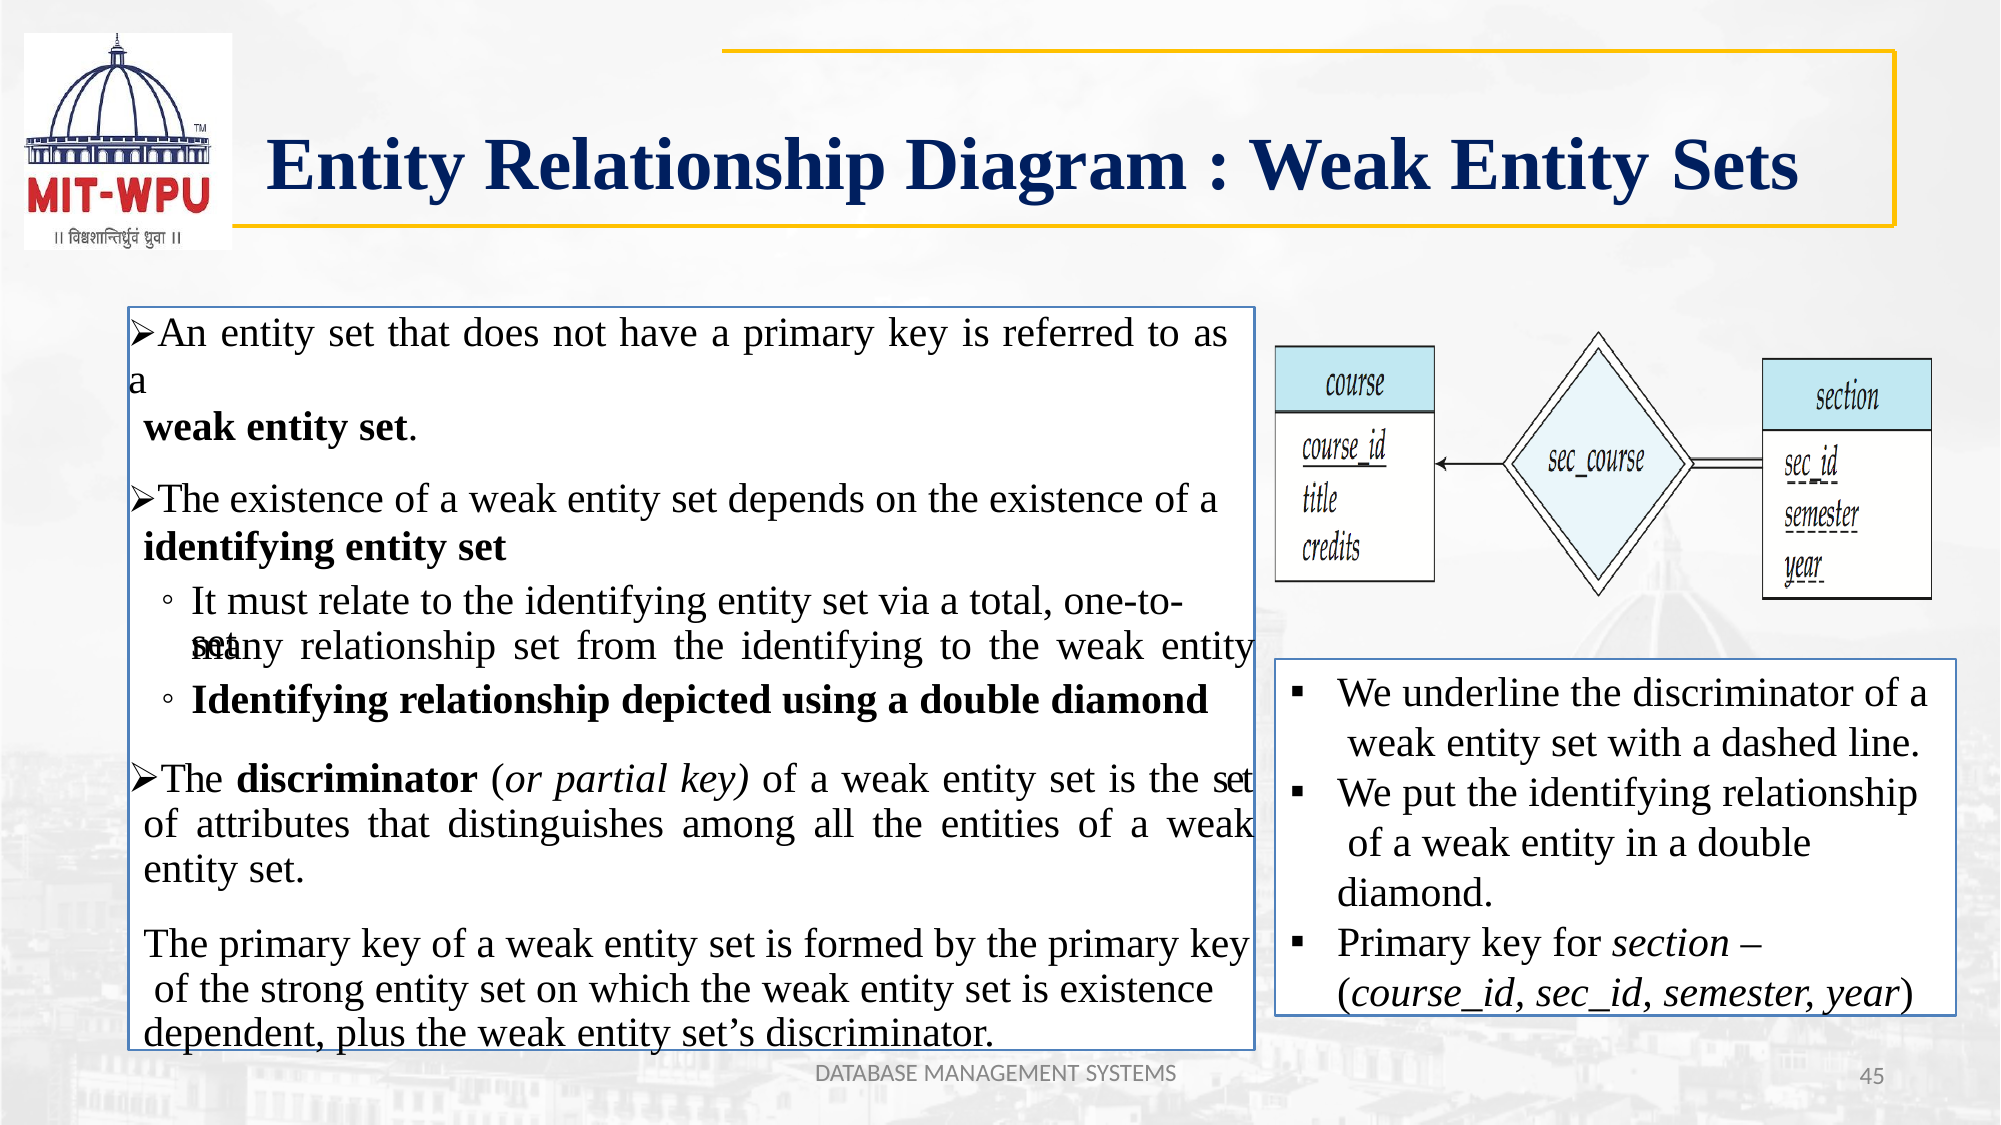

# Entity Relationship Diagram : Weak Entity Sets

⮚An entity set that does not have a primary key is referred to as a
weak entity set.
⮚The existence of a weak entity set depends on the existence of a
identifying entity set
It must relate to the identifying entity set via a total, one-to-  many relationship set from the identifying to the weak entity

set
Identifying relationship depicted using a double diamond
We underline the discriminator of a  weak entity set with a dashed line.
We put the identifying relationship  of a weak entity in a double  diamond.
Primary key for section –  (course_id, sec_id, semester, year)
⮚The discriminator (or partial key) of a weak entity set is the set
of attributes that distinguishes among all the entities of a weak
entity set.
The primary key of a weak entity set is formed by the primary key  of the strong entity set on which the weak entity set is existence
dependent, plus the weak entity set’s discriminator.
DATABASE MANAGEMENT SYSTEMS
45